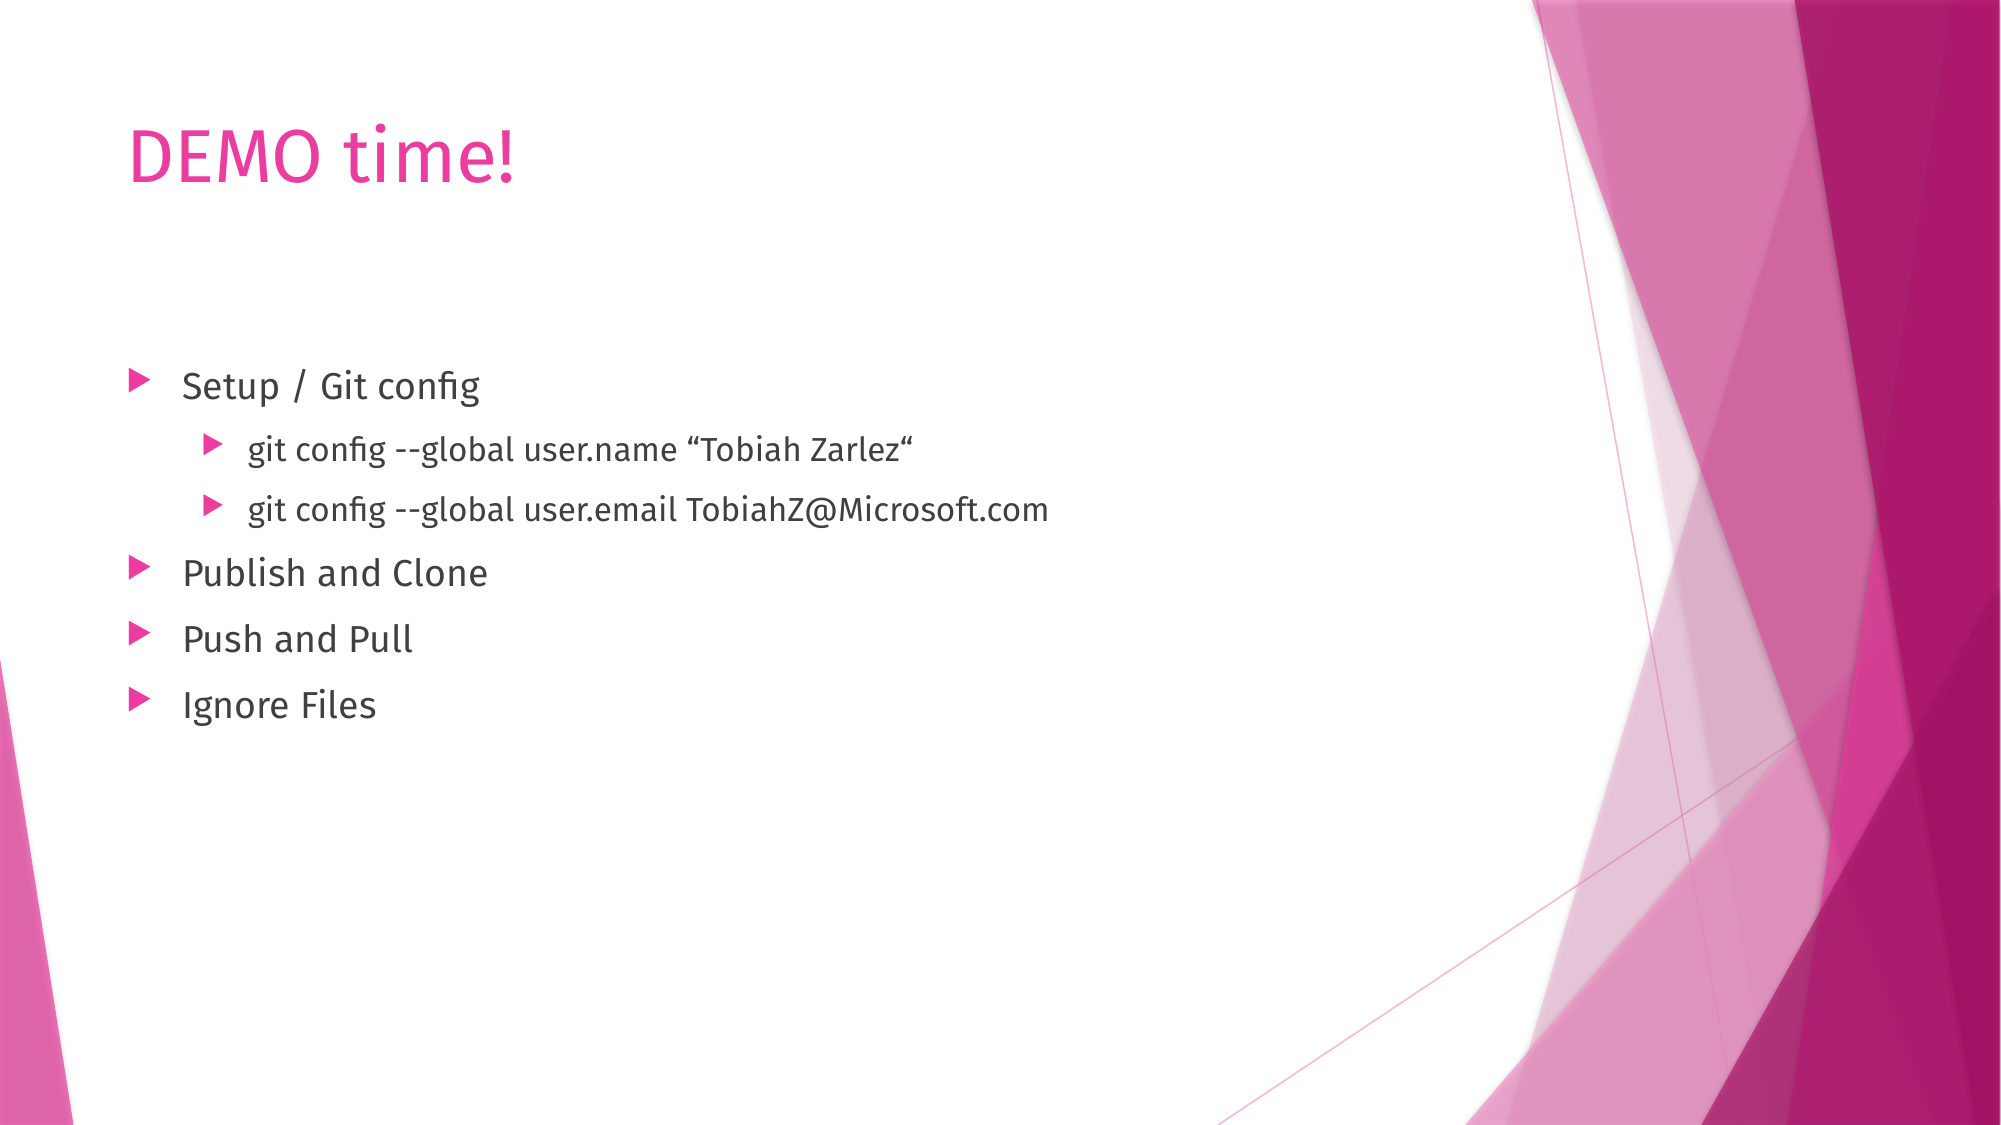

# DEMO time!
Setup / Git config
git config --global user.name “Tobiah Zarlez“
git config --global user.email TobiahZ@Microsoft.com
Publish and Clone
Push and Pull
Ignore Files